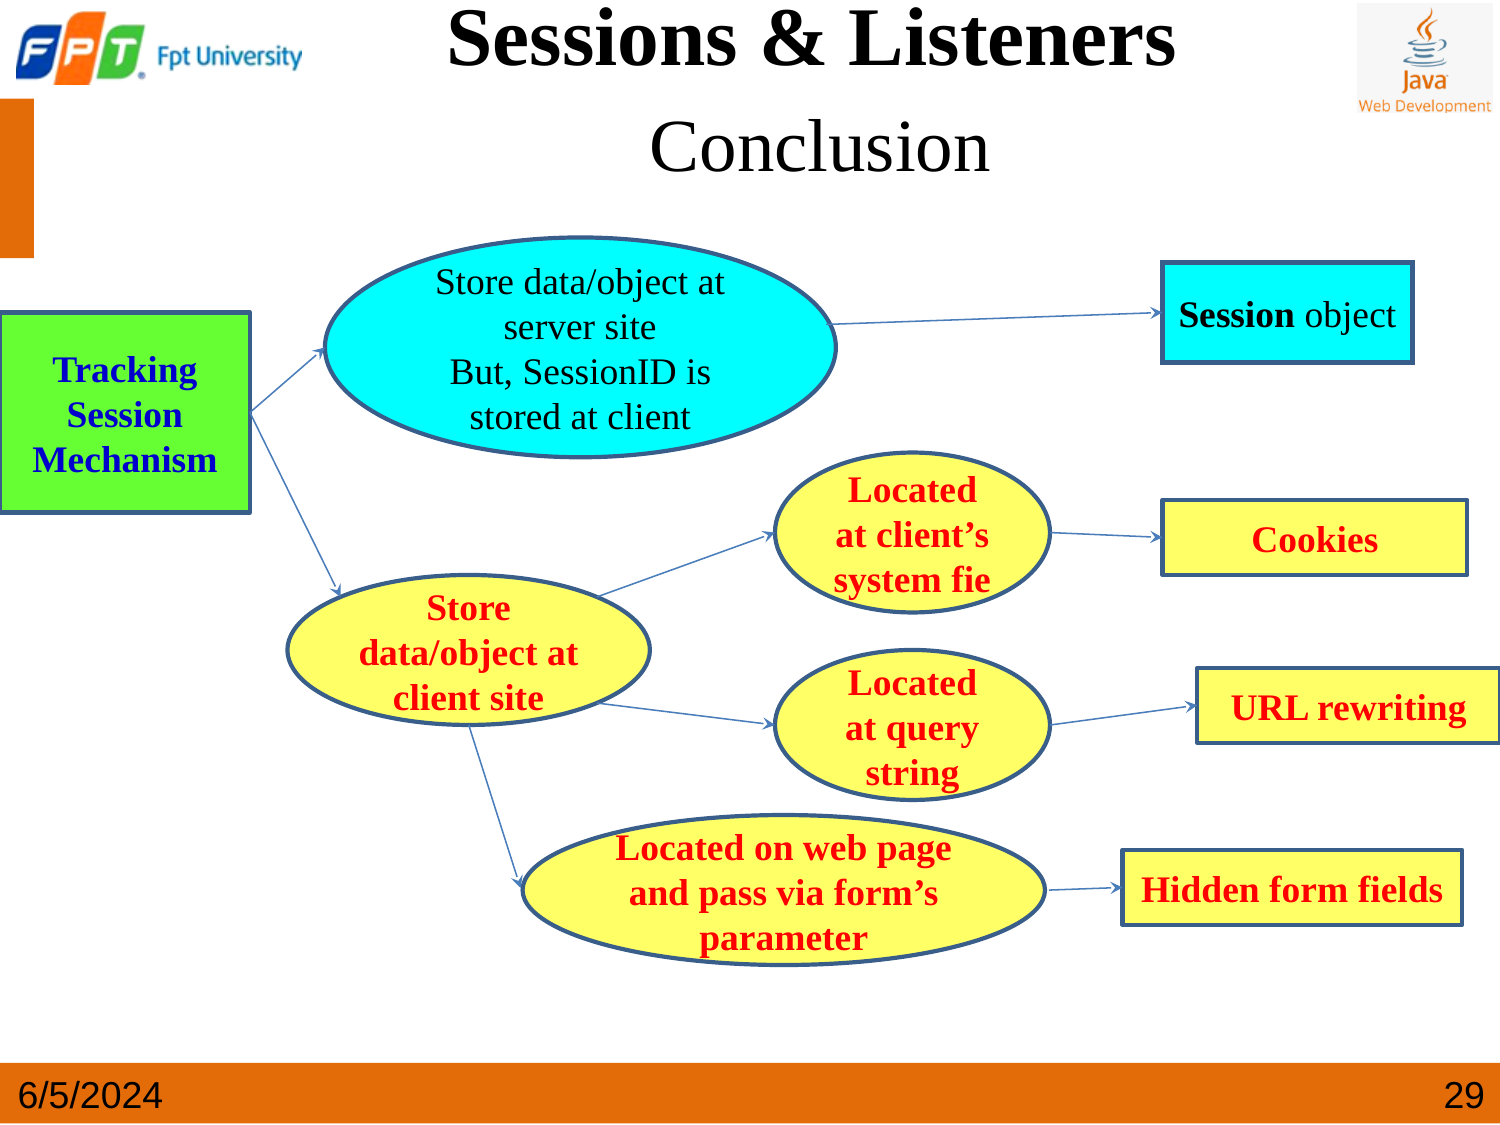

Sessions & Listeners
 Conclusion
Store data/object at server site
But, SessionID is stored at client
Session object
Tracking Session Mechanism
Located at client’s system fie
Cookies
Store data/object at client site
Located at query string
URL rewriting
Located on web page and pass via form’s parameter
Hidden form fields
6/5/2024
29